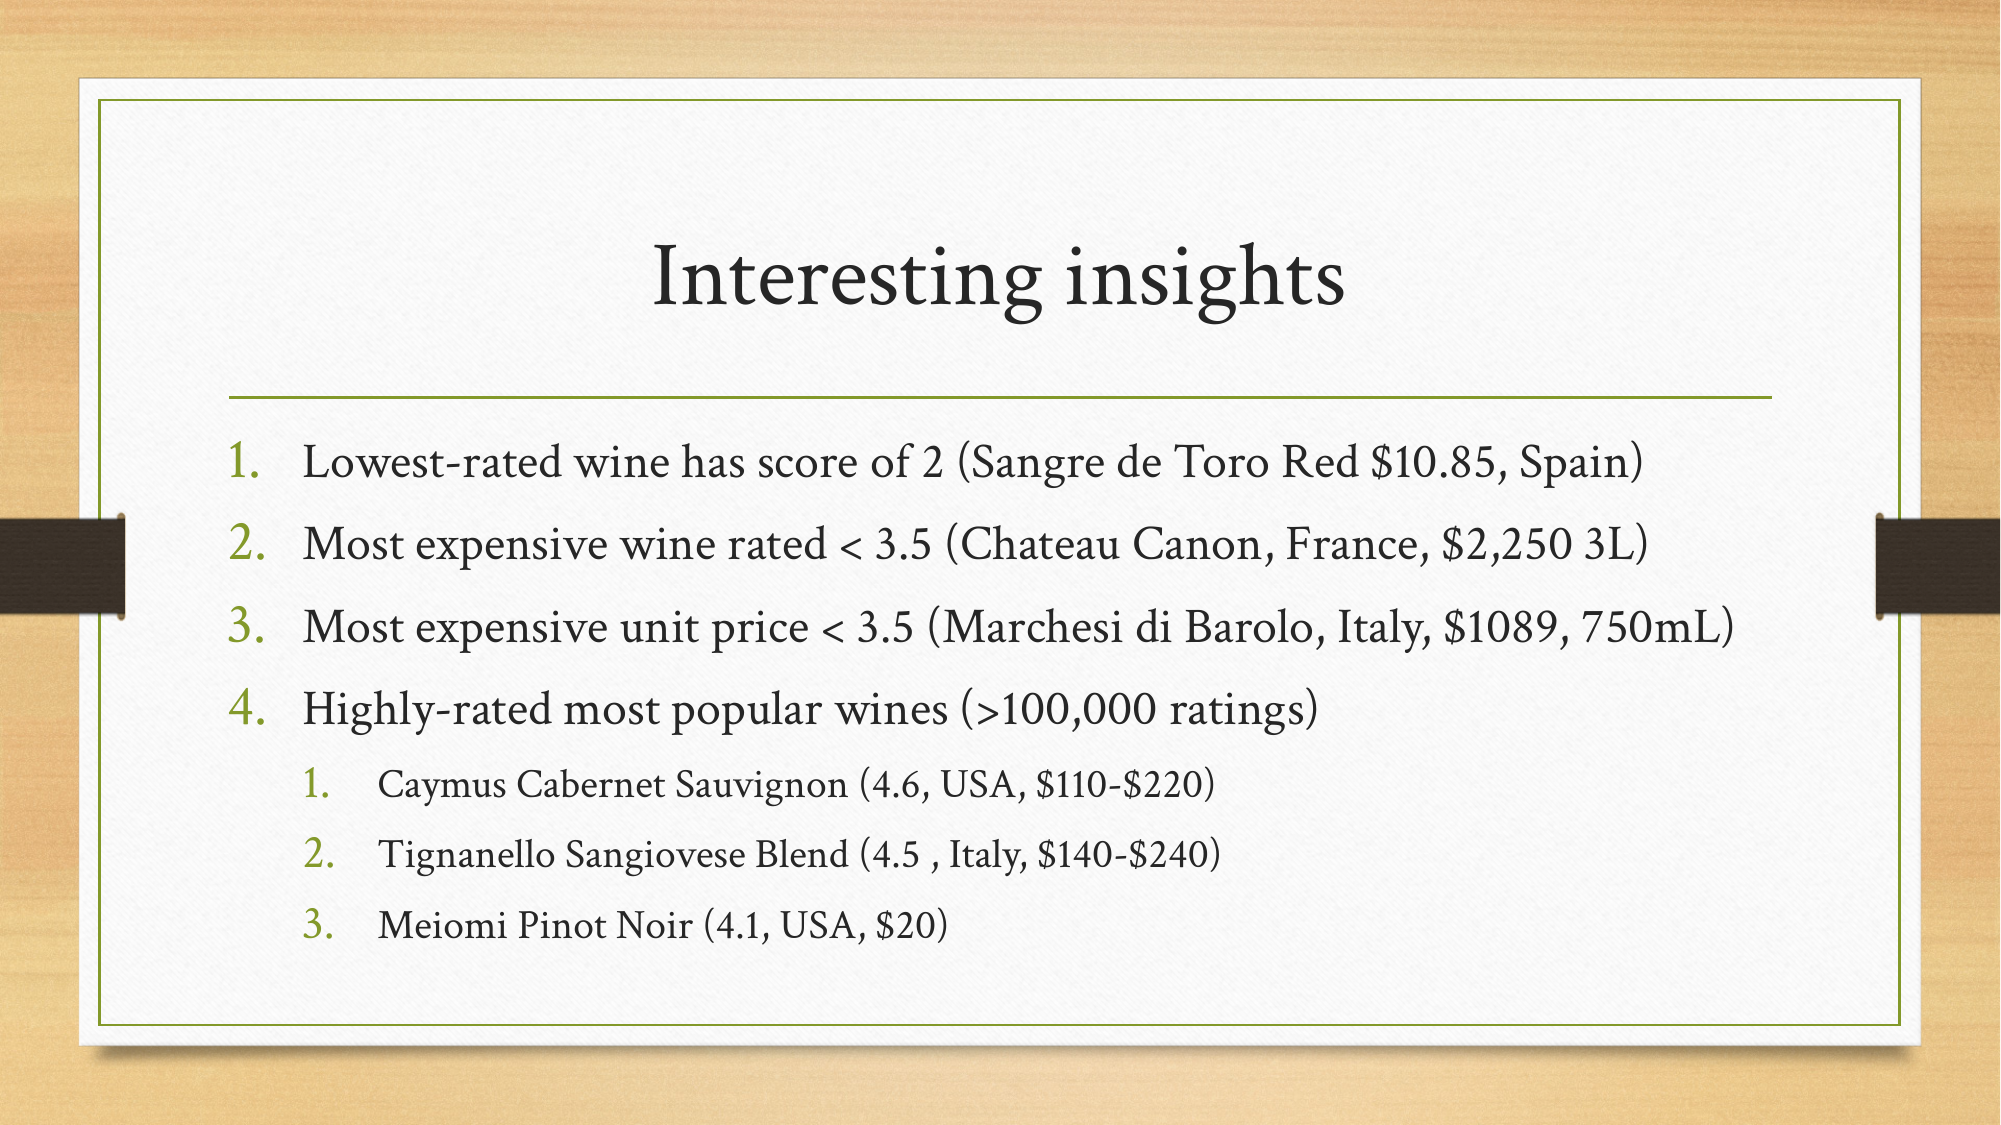

# Interesting insights
Lowest-rated wine has score of 2 (Sangre de Toro Red $10.85, Spain)
Most expensive wine rated < 3.5 (Chateau Canon, France, $2,250 3L)
Most expensive unit price < 3.5 (Marchesi di Barolo, Italy, $1089, 750mL)
Highly-rated most popular wines (>100,000 ratings)
Caymus Cabernet Sauvignon (4.6, USA, $110-$220)
Tignanello Sangiovese Blend (4.5 , Italy, $140-$240)
Meiomi Pinot Noir (4.1, USA, $20)